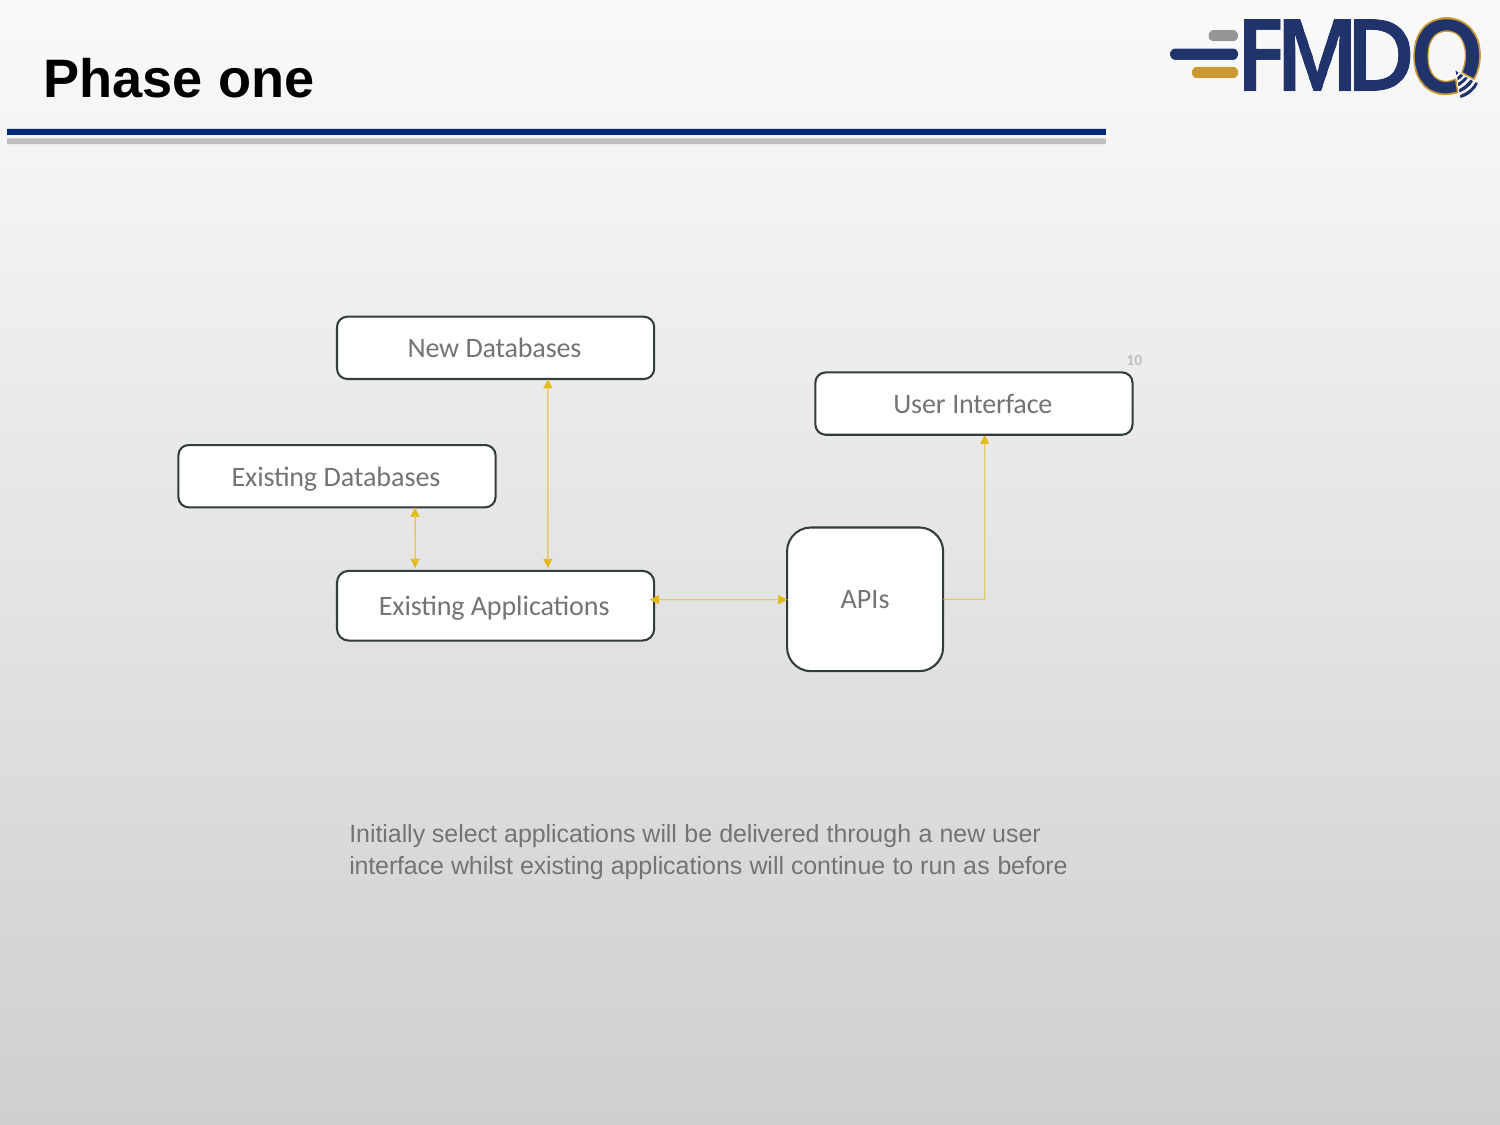

# Phase one

New Databases
10

User Interface

Existing Databases

APIs
Existing Applications

Initially select applications will be delivered through a new user  interface whilst existing applications will continue to run as before